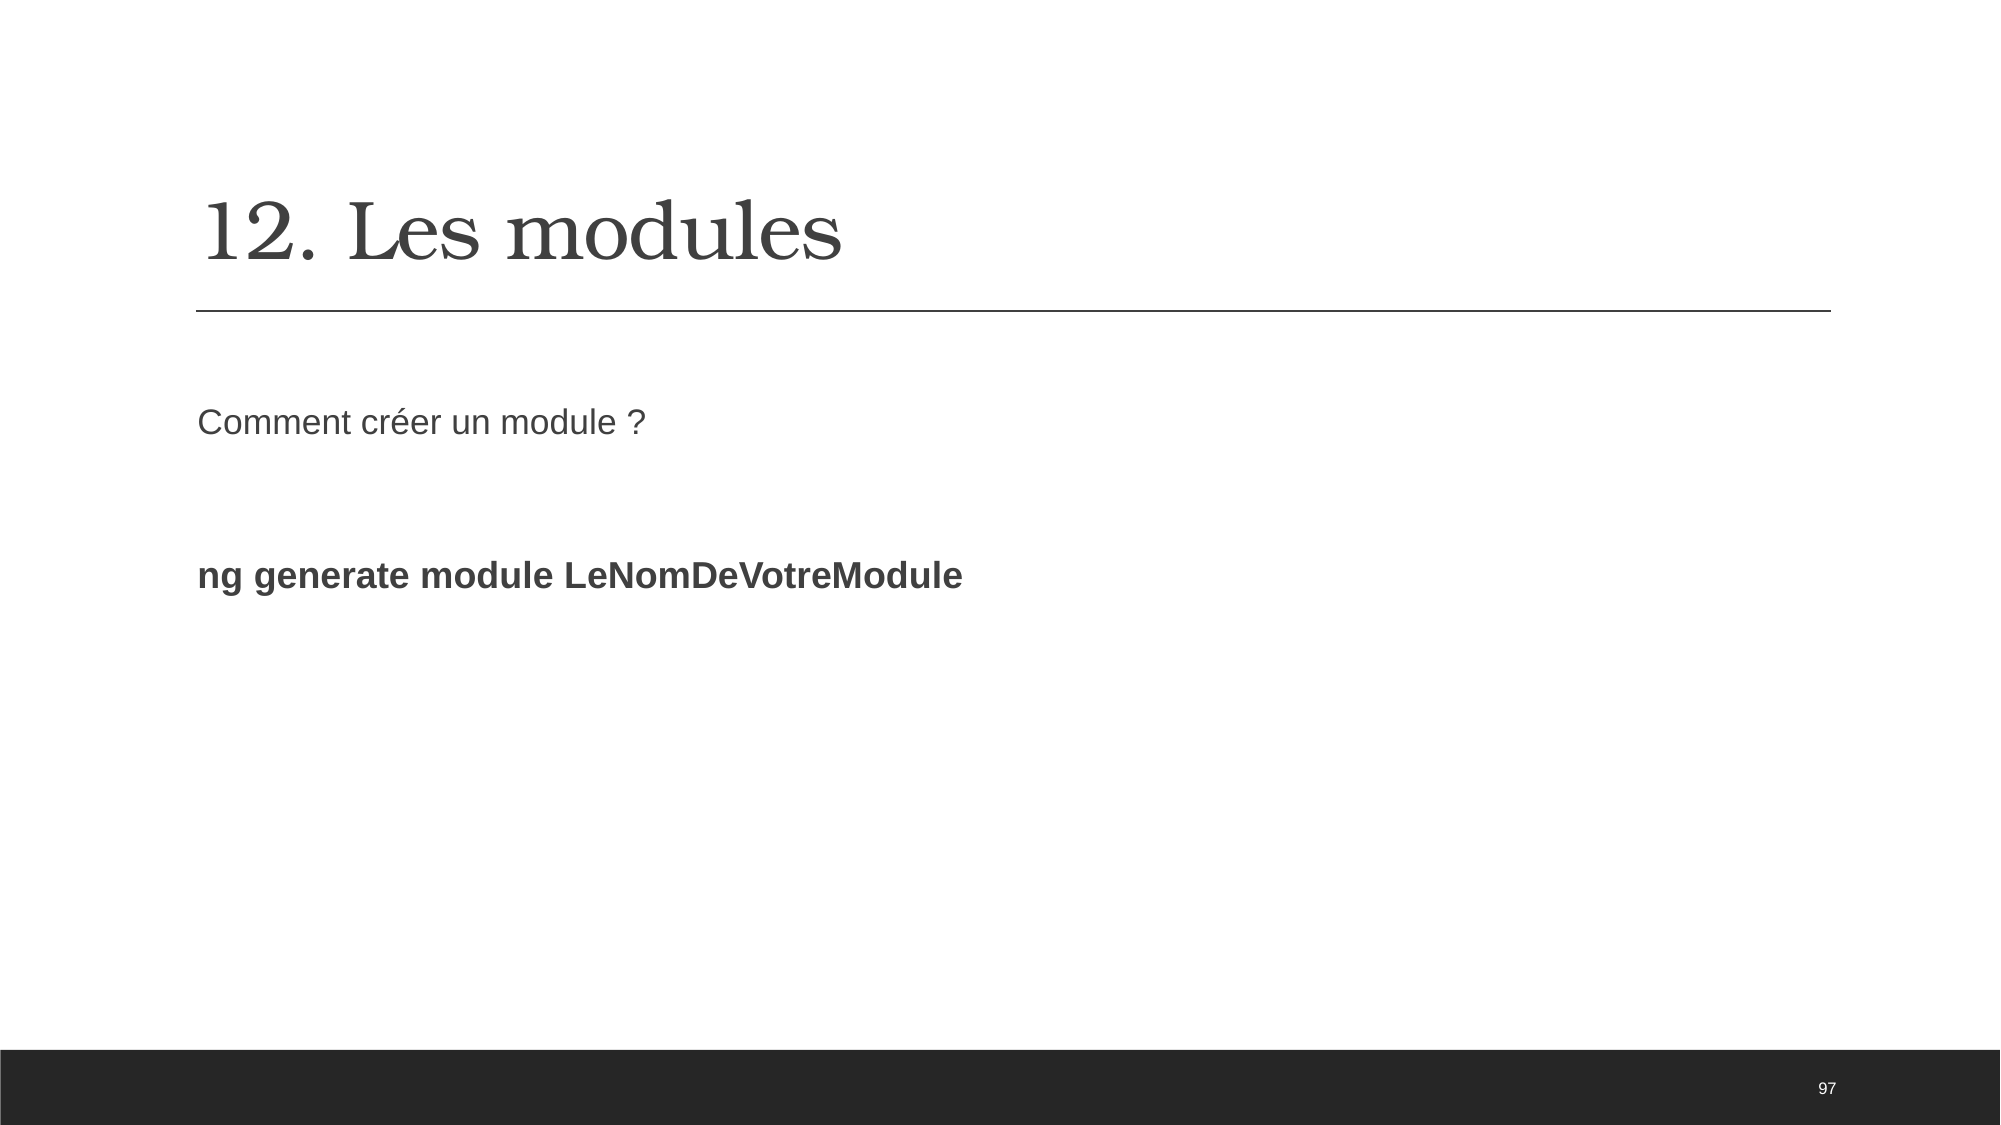

# 12. Les modules
Comment créer un module ?

ng generate module LeNomDeVotreModule

97